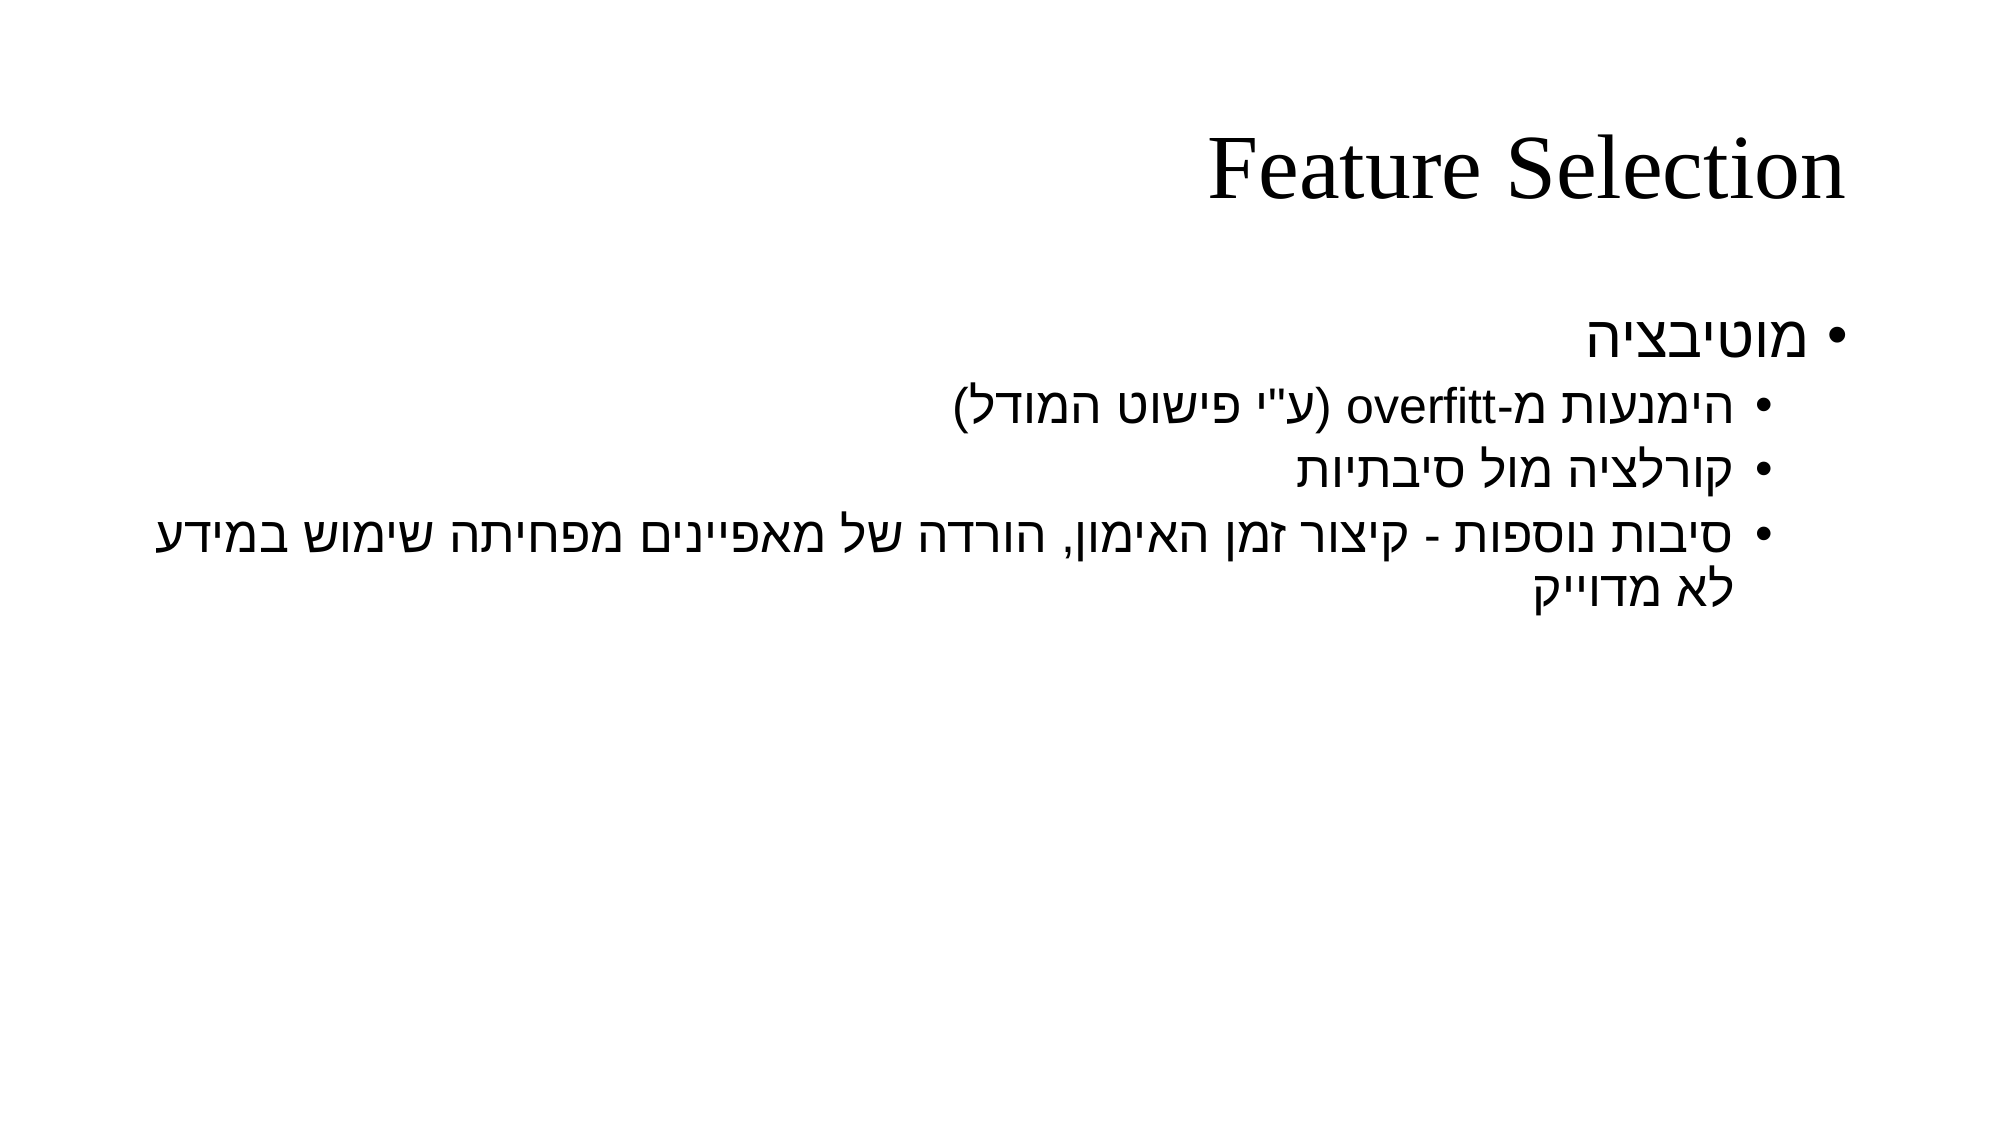

# Feature Selection
מוטיבציה
הימנעות מ-overfitt (ע"י פישוט המודל)
קורלציה מול סיבתיות
סיבות נוספות - קיצור זמן האימון, הורדה של מאפיינים מפחיתה שימוש במידע לא מדוייק